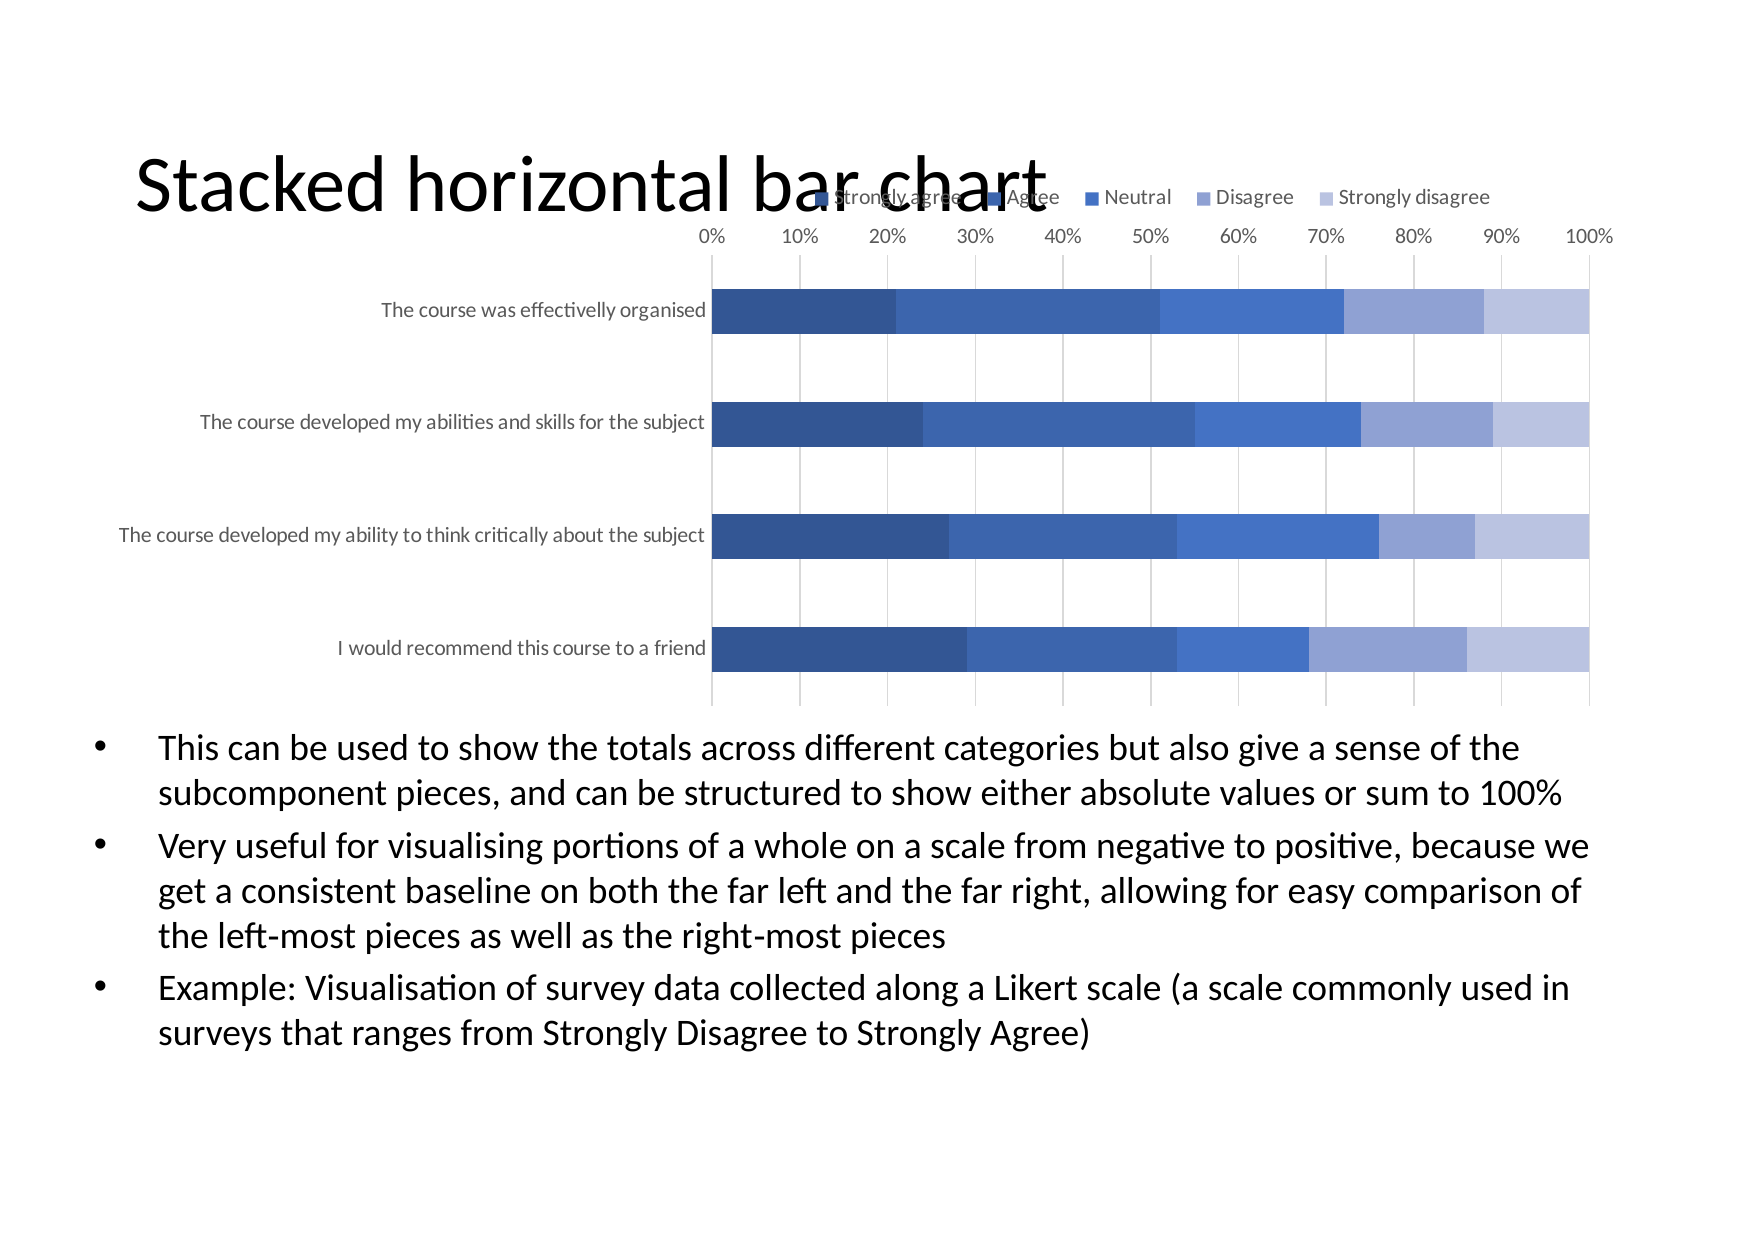

# Stacked horizontal bar chart

### Chart

| Category | Strongly agree | Agree | Neutral | Disagree | Strongly disagree |
|---|---|---|---|---|---|
| I would recommend this course to a friend | 0.29 | 0.24 | 0.15 | 0.18 | 0.14 |
| The course developed my ability to think critically about the subject | 0.27 | 0.26 | 0.23 | 0.11 | 0.13 |
| The course developed my abilities and skills for the subject | 0.24 | 0.31 | 0.19 | 0.15 | 0.11 |
| The course was effectivelly organised | 0.21 | 0.3 | 0.21 | 0.16 | 0.12 |
This can be used to show the totals across different categories but also give a sense of the subcomponent pieces, and can be structured to show either absolute values or sum to 100%
Very useful for visualising portions of a whole on a scale from negative to positive, because we get a consistent baseline on both the far left and the far right, allowing for easy comparison of the left‐most pieces as well as the right‐most pieces
Example: Visualisation of survey data collected along a Likert scale (a scale commonly used in surveys that ranges from Strongly Disagree to Strongly Agree)
47